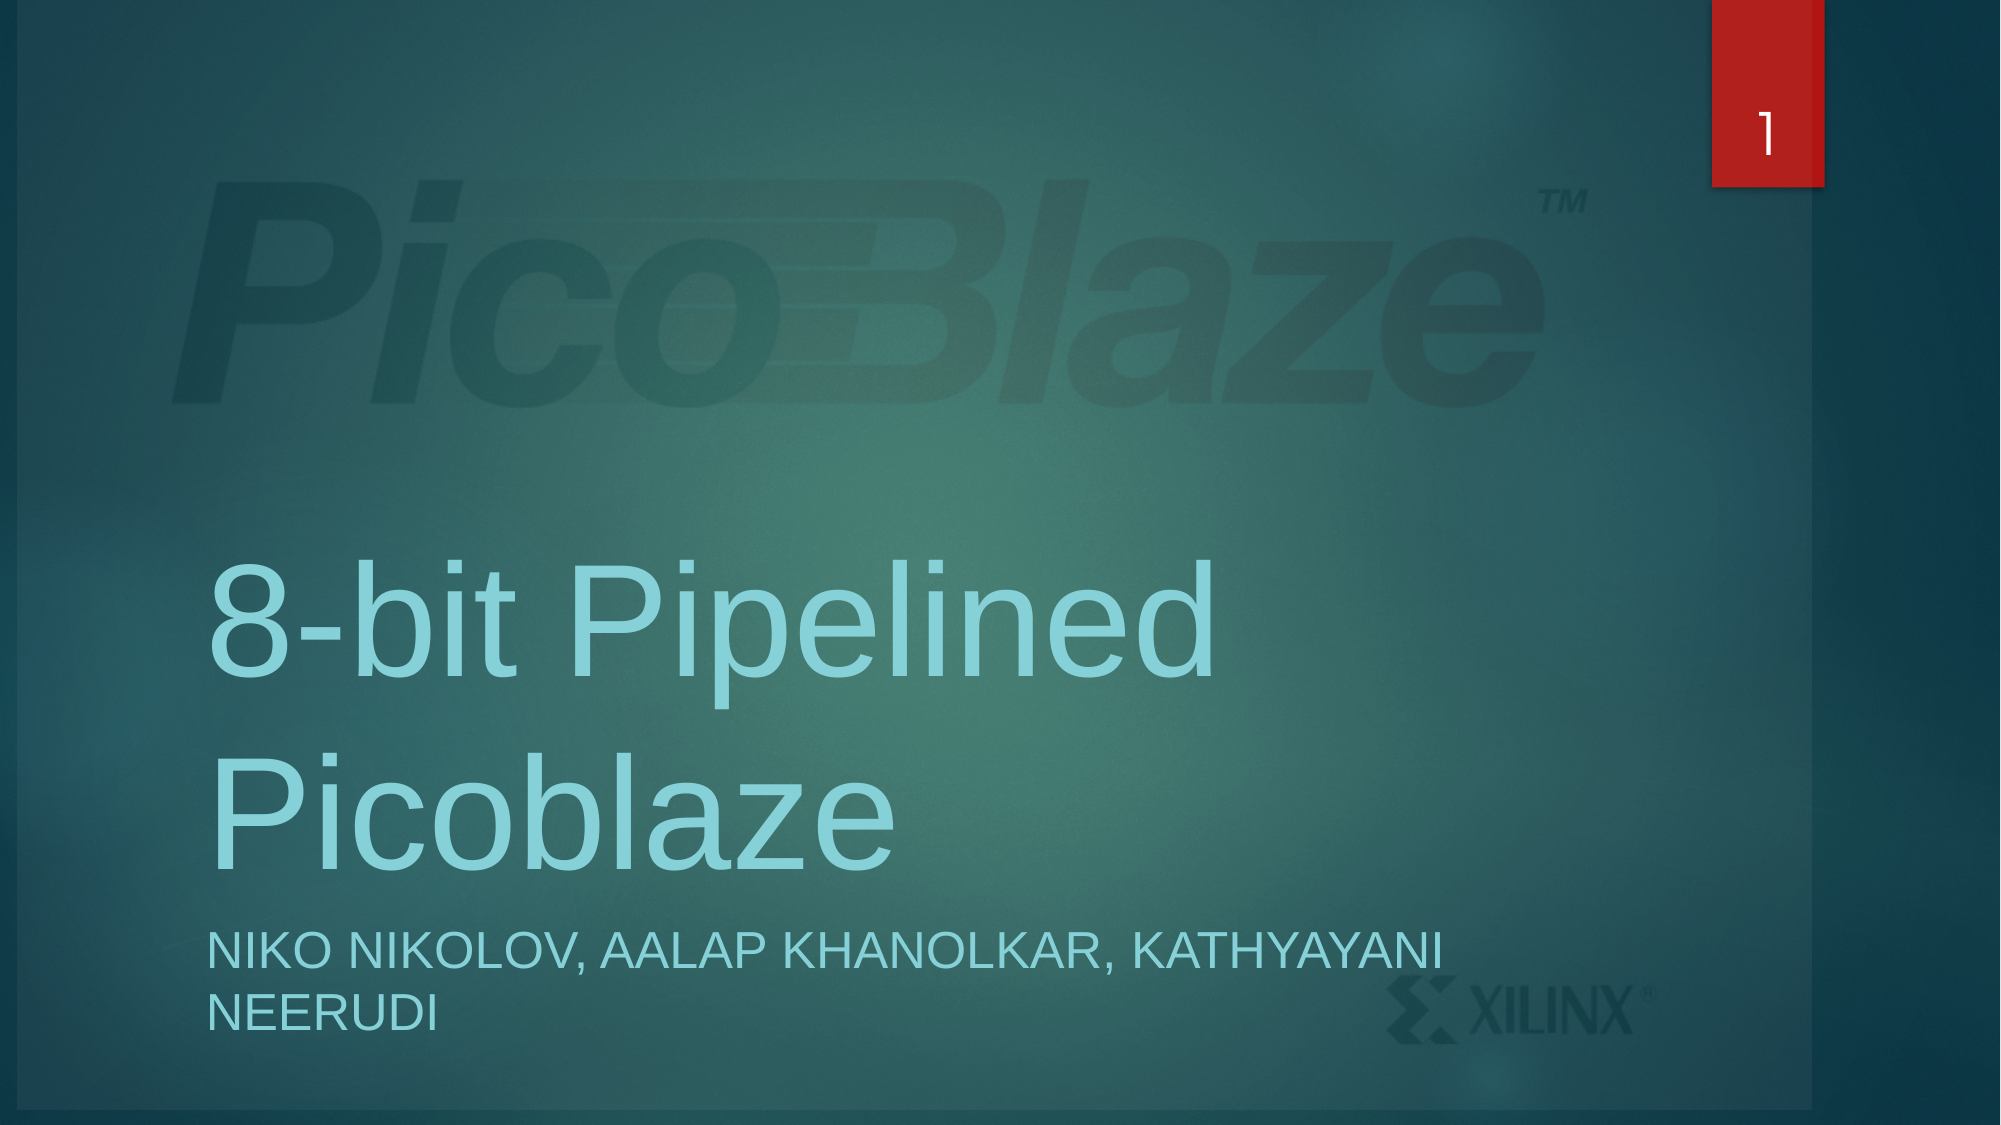

1
# 8-bit Pipelined Picoblaze
NIKO NIKOLOV, AALAP KHANOLKAR, KATHYAYANI NEERUDI